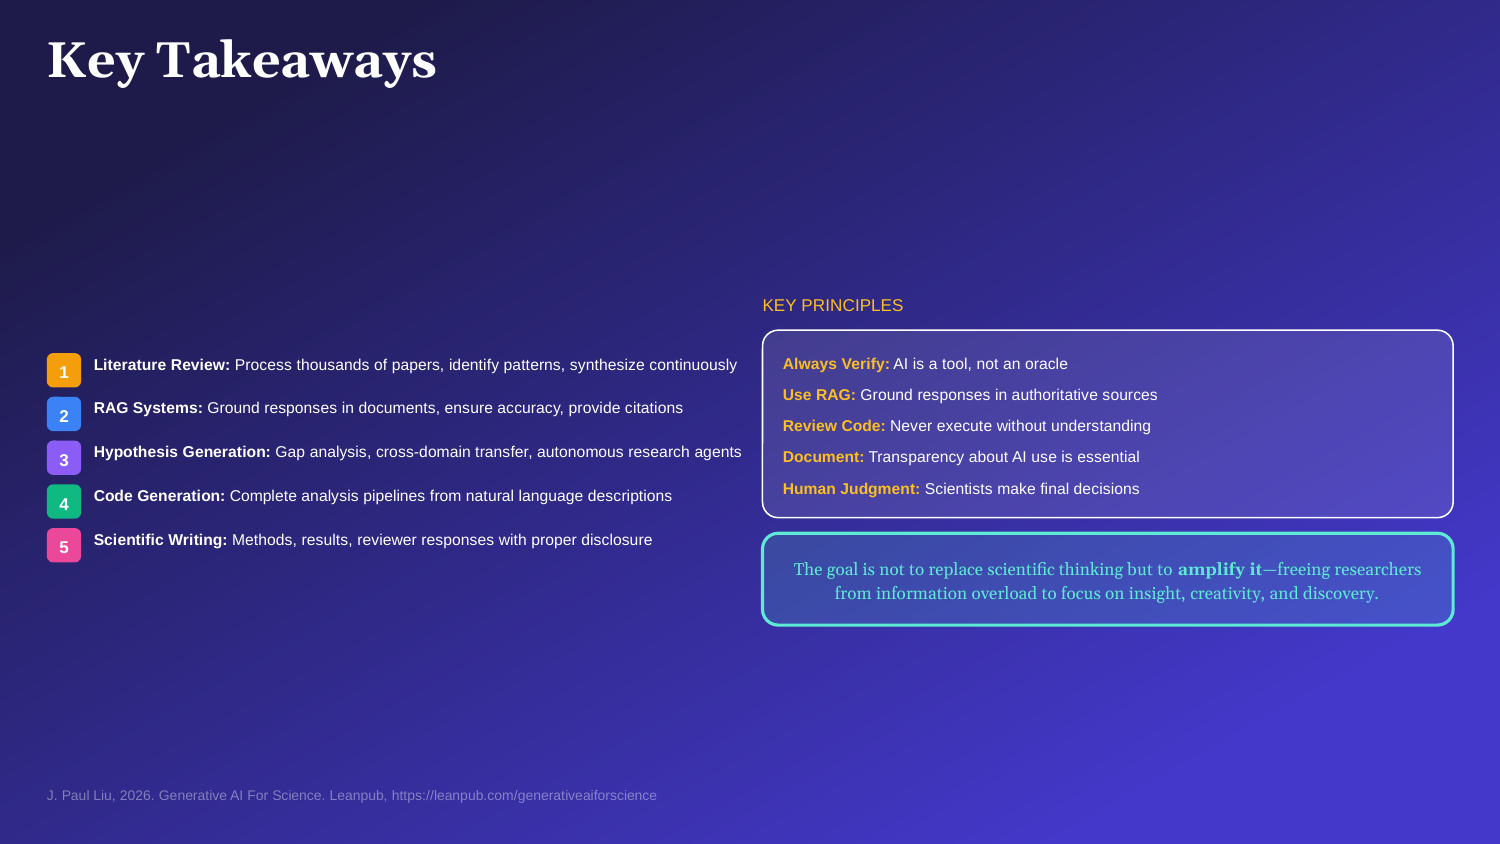

Key Takeaways
KEY PRINCIPLES

Always Verify: AI is a tool, not an oracle

Literature Review: Process thousands of papers, identify patterns, synthesize continuously
1
Use RAG: Ground responses in authoritative sources

RAG Systems: Ground responses in documents, ensure accuracy, provide citations
2
Review Code: Never execute without understanding

Hypothesis Generation: Gap analysis, cross-domain transfer, autonomous research agents
Document: Transparency about AI use is essential
3
Human Judgment: Scientists make final decisions

Code Generation: Complete analysis pipelines from natural language descriptions
4

Scientific Writing: Methods, results, reviewer responses with proper disclosure
5

The goal is not to replace scientific thinking but to amplify it—freeing researchers from information overload to focus on insight, creativity, and discovery.
J. Paul Liu, 2026. Generative AI For Science. Leanpub, https://leanpub.com/generativeaiforscience